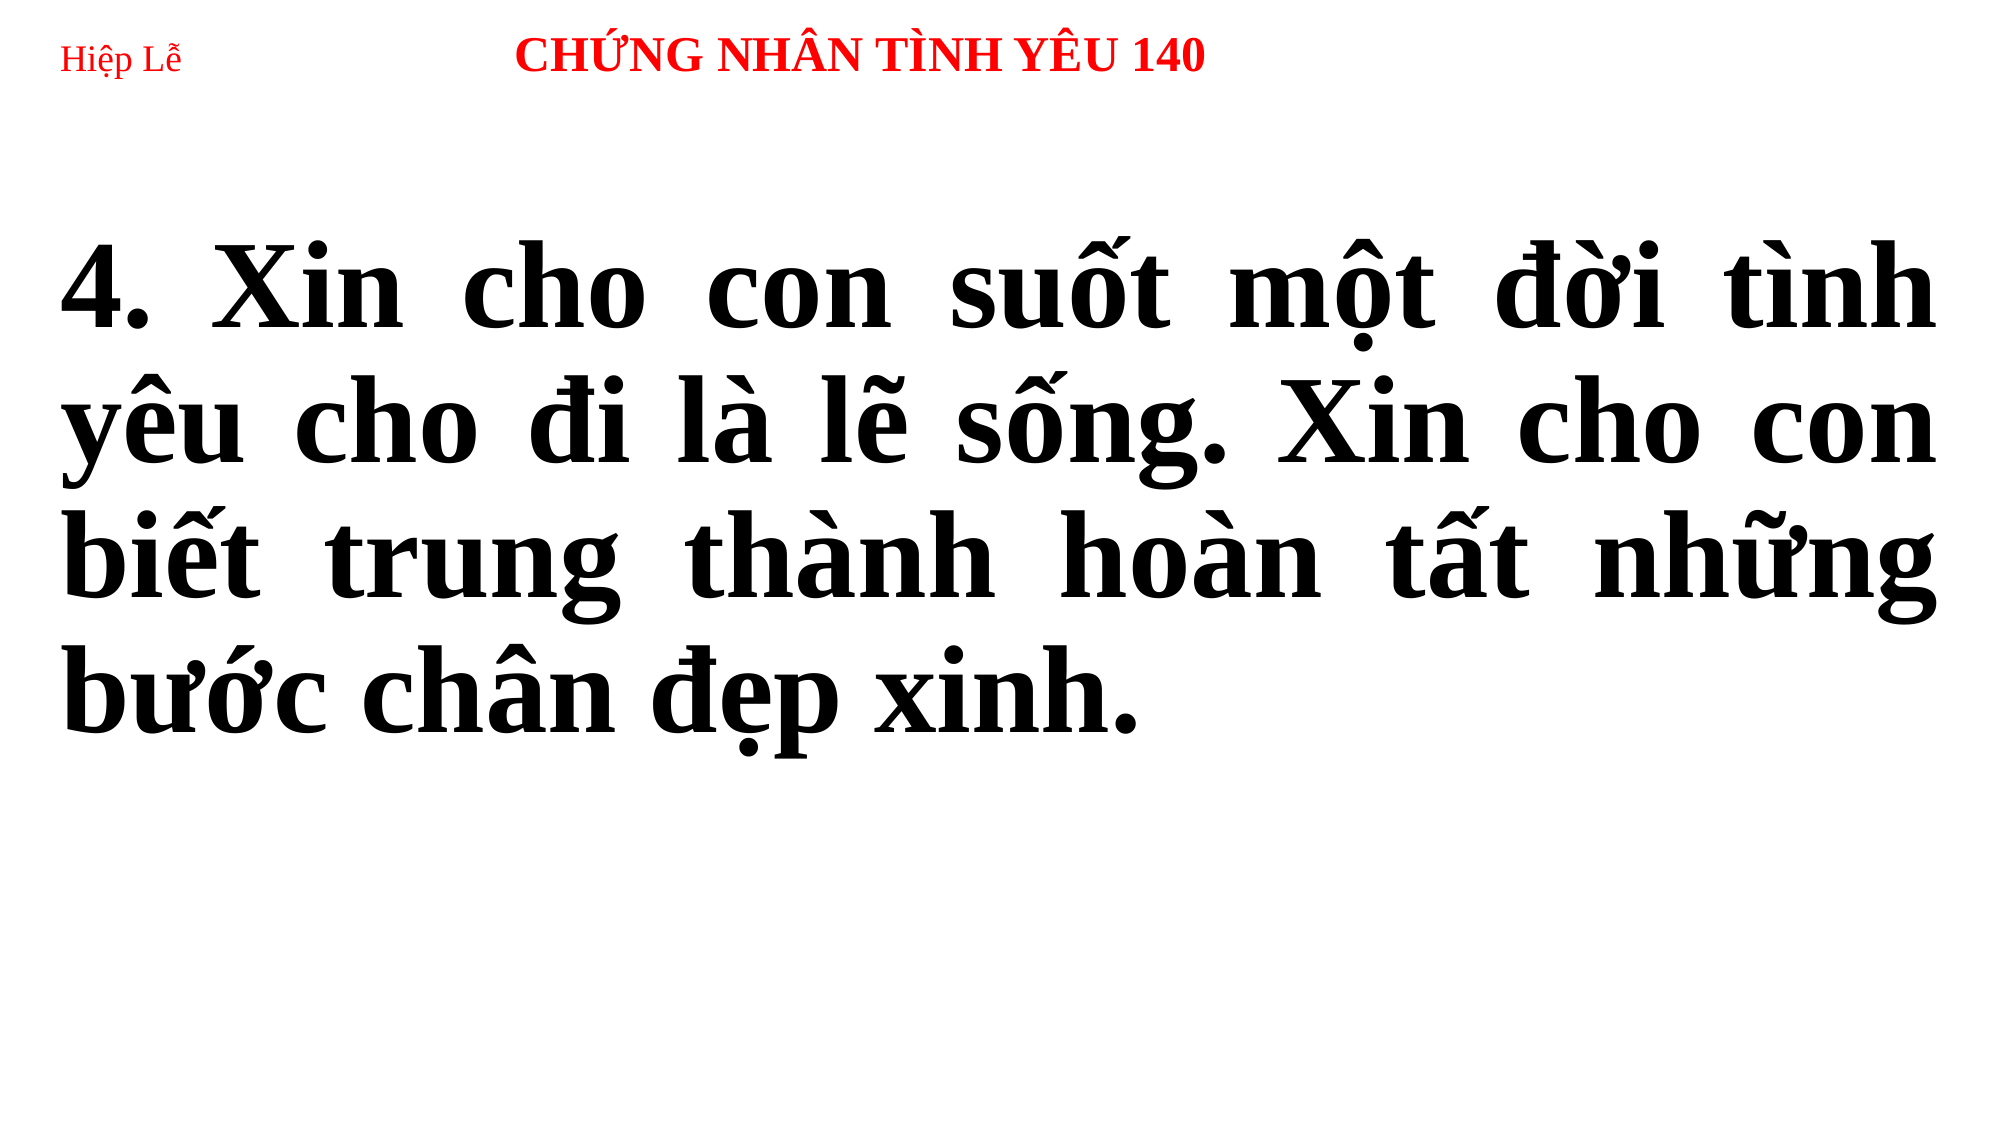

# Hiệp Lễ                                   CHỨNG NHÂN TÌNH YÊU 140
4. Xin cho con suốt một đời tình yêu cho đi là lẽ sống. Xin cho con biết trung thành hoàn tất những bước chân đẹp xinh.